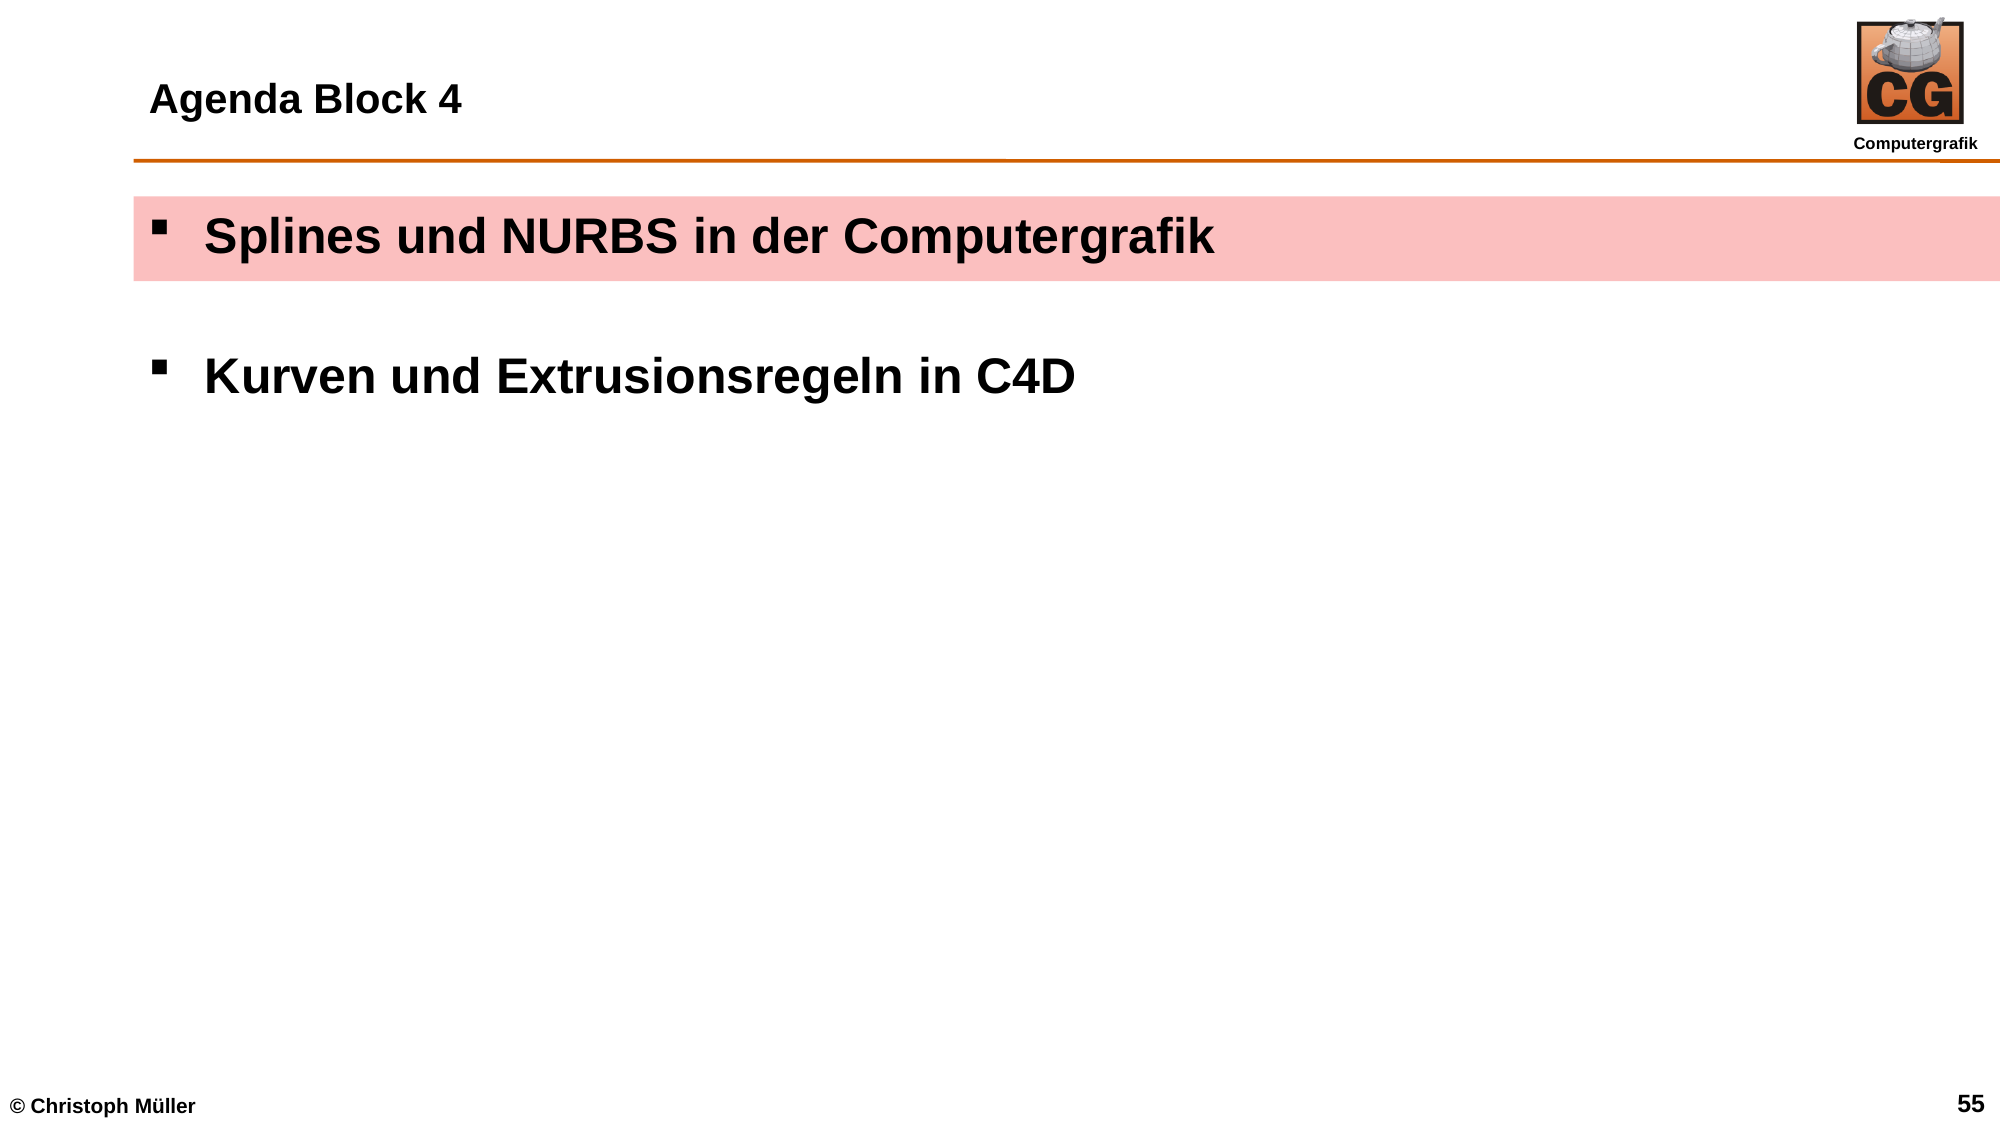

# Agenda Block 4

Splines und NURBS in der Computergrafik

Kurven und Extrusionsregeln in C4D